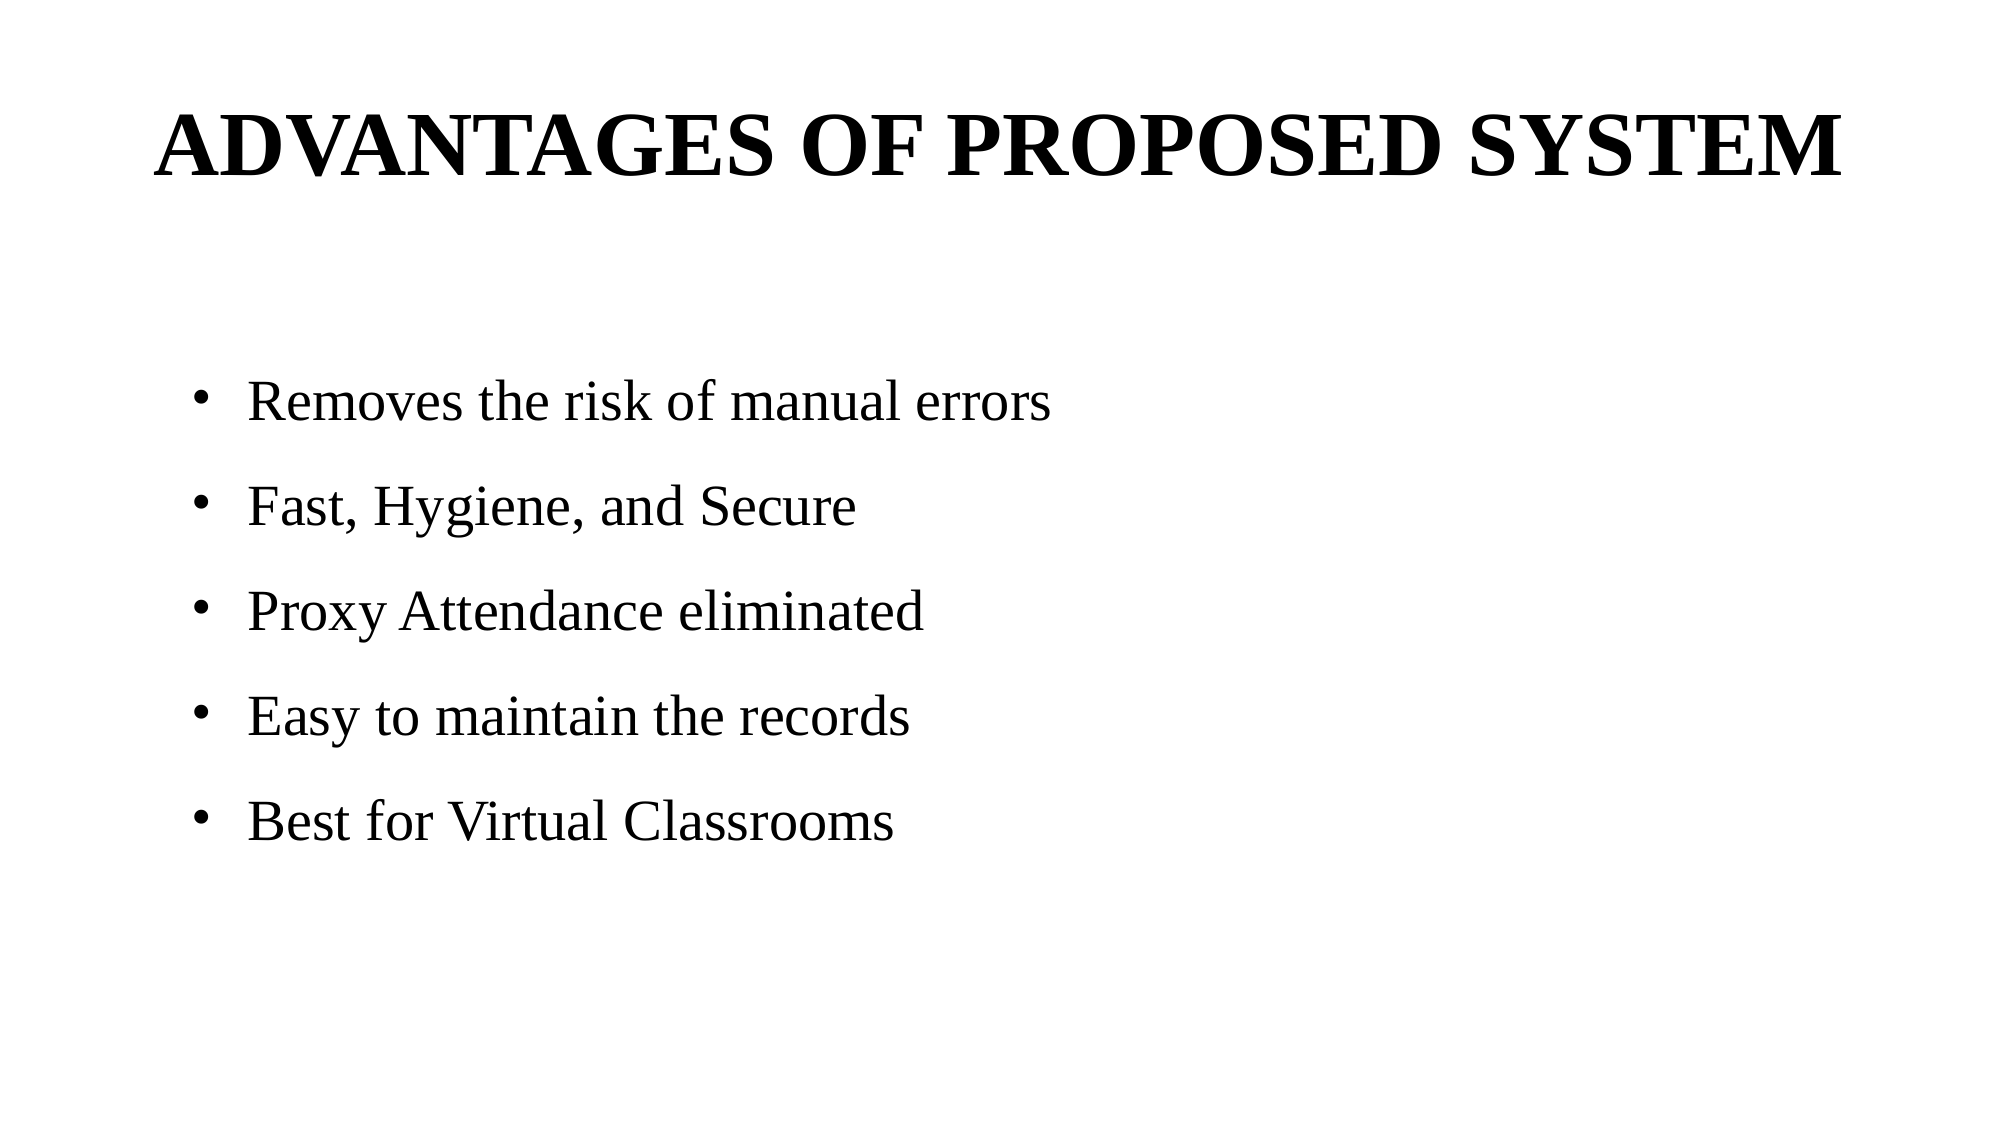

# ADVANTAGES OF PROPOSED SYSTEM
Removes the risk of manual errors
Fast, Hygiene, and Secure
Proxy Attendance eliminated
Easy to maintain the records
Best for Virtual Classrooms